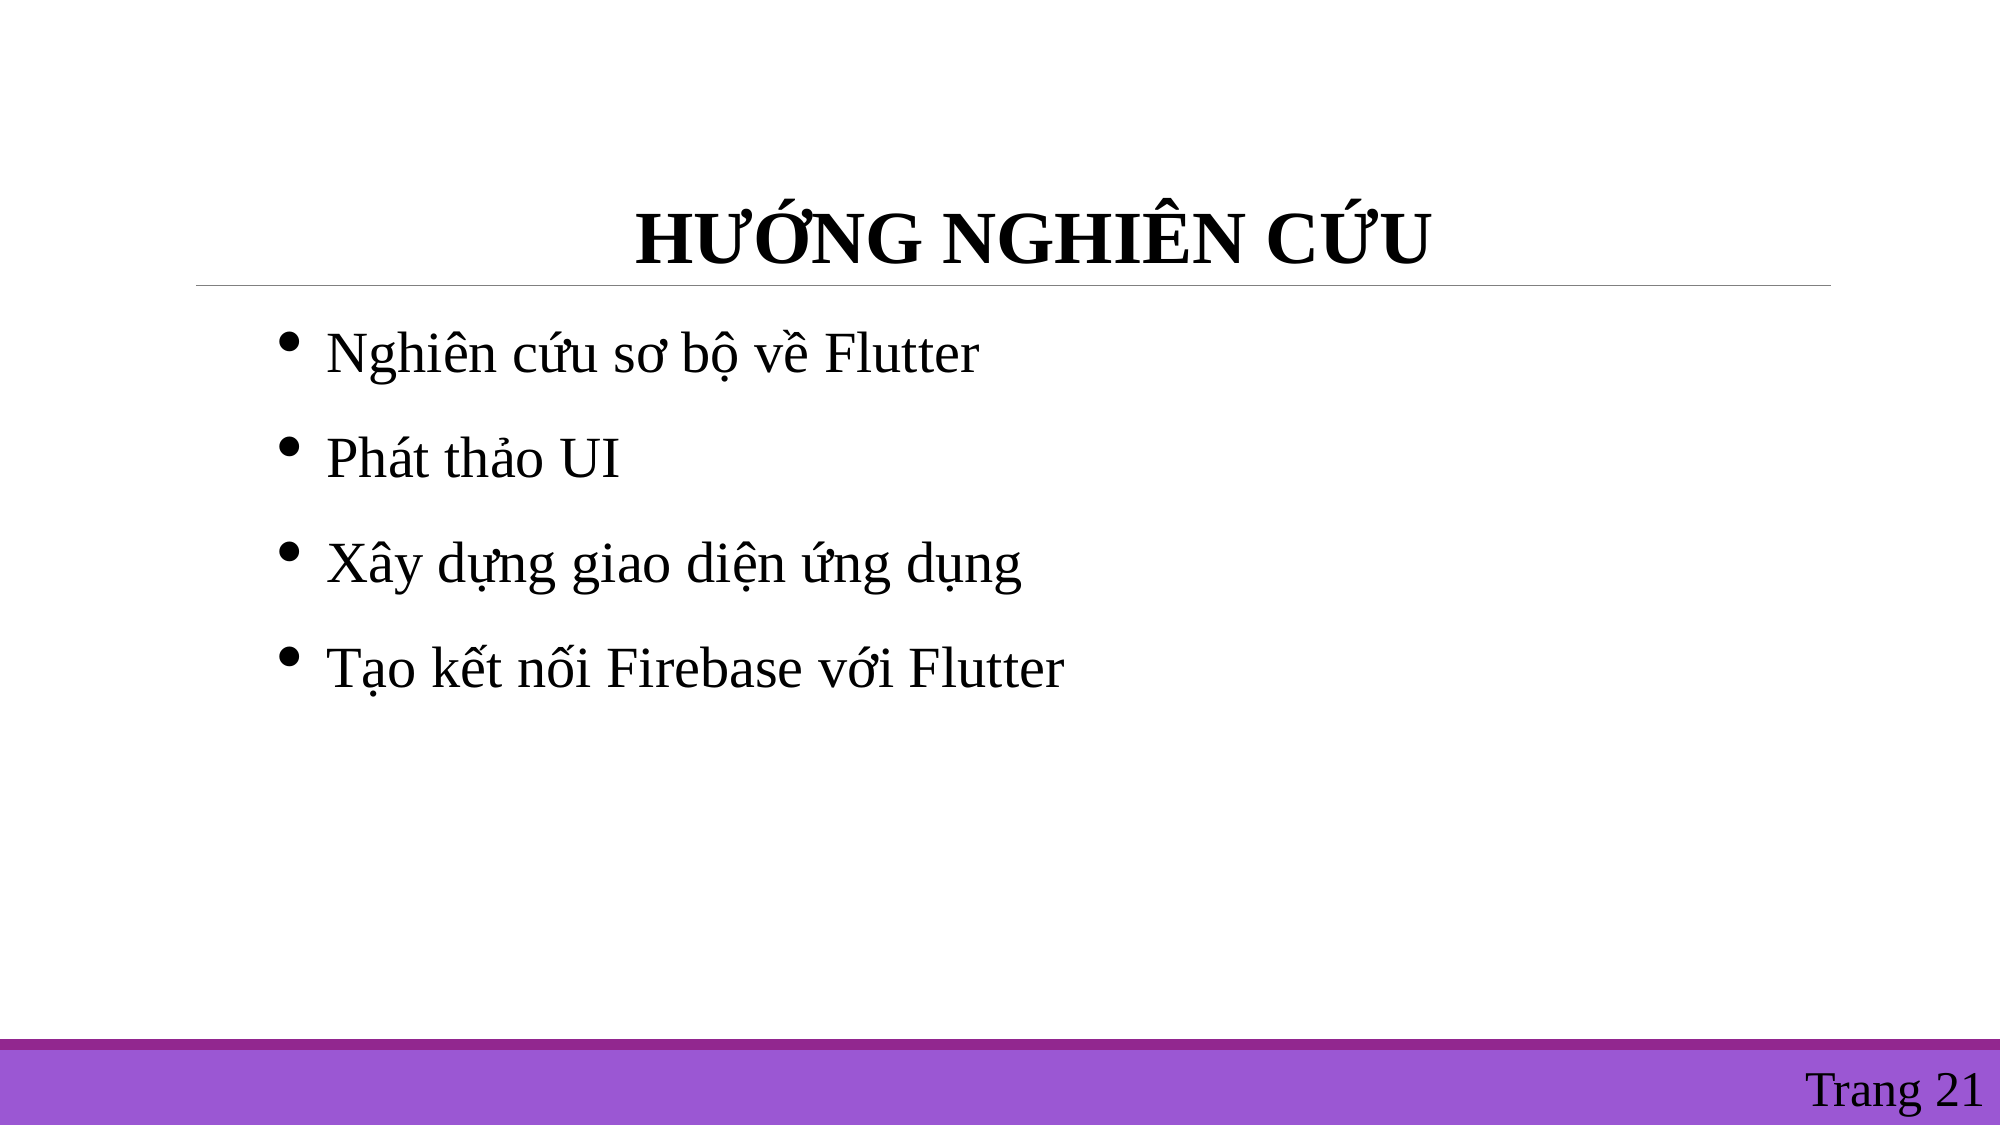

HƯỚNG NGHIÊN CỨU
Nghiên cứu sơ bộ về Flutter
Phát thảo UI
Xây dựng giao diện ứng dụng
Tạo kết nối Firebase với Flutter
 Trang 21